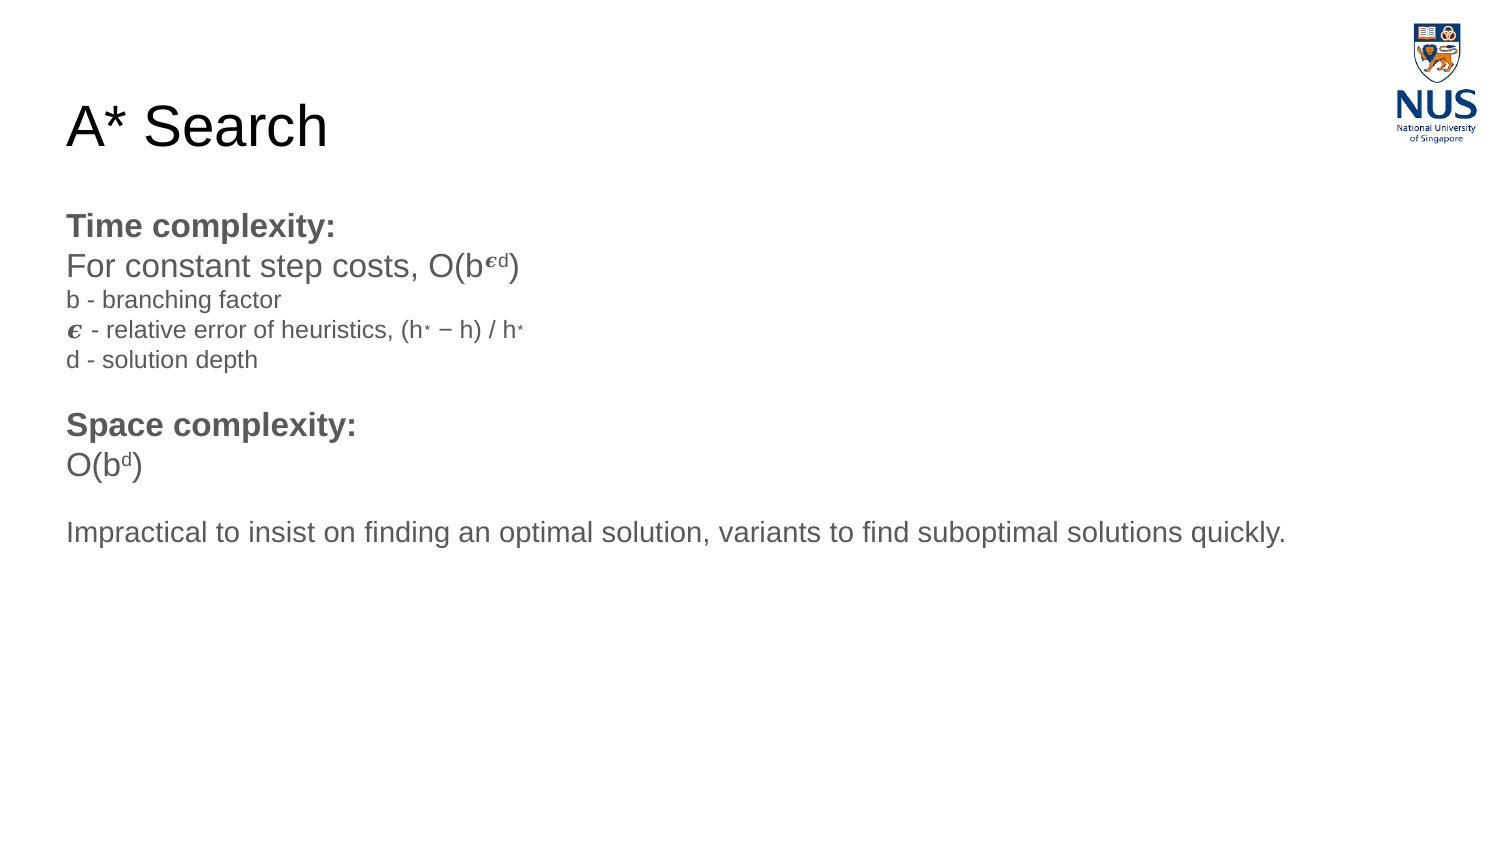

# A* Search
Time complexity:
For constant step costs, O(b𝝐d)
b - branching factor
𝝐 - relative error of heuristics, (h∗ − h) / h∗
d - solution depth

Space complexity:
O(bd)

Impractical to insist on finding an optimal solution, variants to find suboptimal solutions quickly.